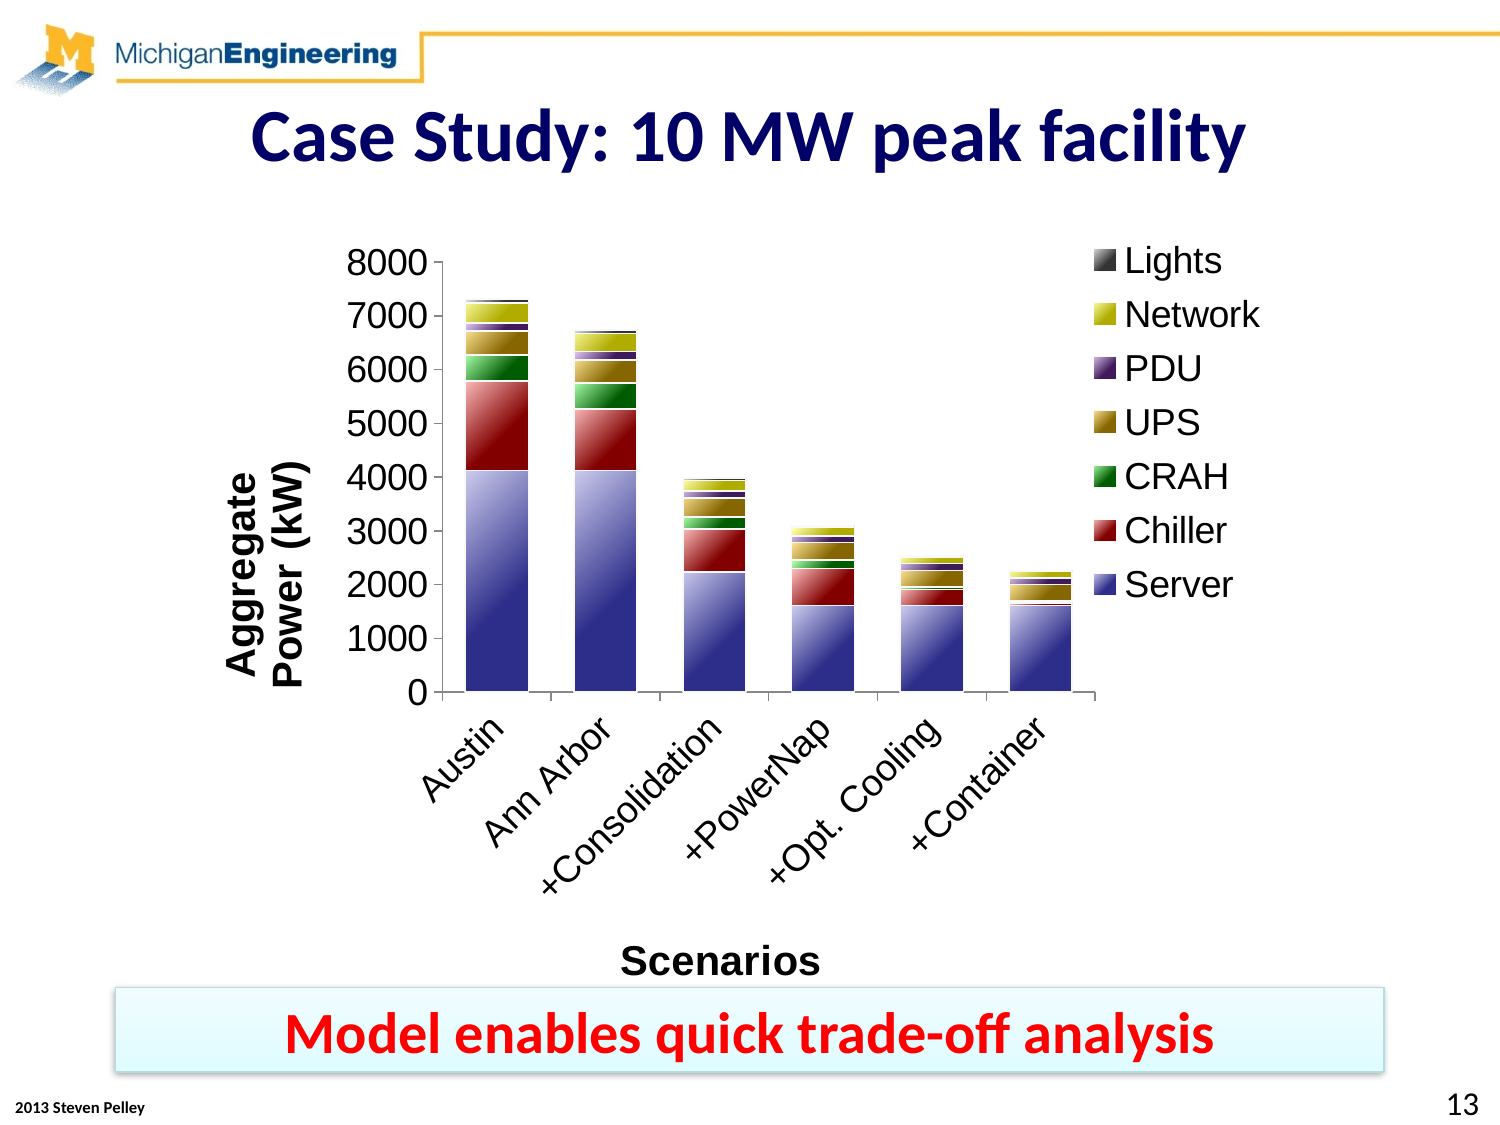

# Case Study: 10 MW peak facility

### Chart

| Category | Server | Chiller | CRAH | UPS | PDU | Network | Lights |
|---|---|---|---|---|---|---|---|
| Austin | 4121.679800000001 | 1667.4161000000001 | 479.1496000000008 | 446.05756 | 154.28222000000028 | 365.34005104320005 | 73.08174737920001 |
| Ann Arbor | 4121.679800000001 | 1147.1191 | 479.1496000000008 | 429.9658999999997 | 154.28222000000028 | 336.8095382177996 | 67.37457203679962 |
| +Consolidation | 2238.592 | 796.08137 | 222.39205 | 352.19348 | 130.52383 | 198.91904340870002 | 39.7912882472 |
| +PowerNap | 1611.656 | 689.8501599999983 | 151.00245 | 327.1598300000006 | 125.65925 | 154.5343798311 | 30.912686621600002 |
| +Opt. Cooling | 1611.656 | 295.20070999999945 | 44.976760000000006 | 311.67503 | 125.65925 | 127.07983262249968 | 25.420744859999935 |
| +Container | 1611.656 | 44.493614 | 41.91162799999993 | 303.8264099999994 | 125.65925 | 113.16421971738002 | 22.63709903728003 |
Model enables quick trade-off analysis
13